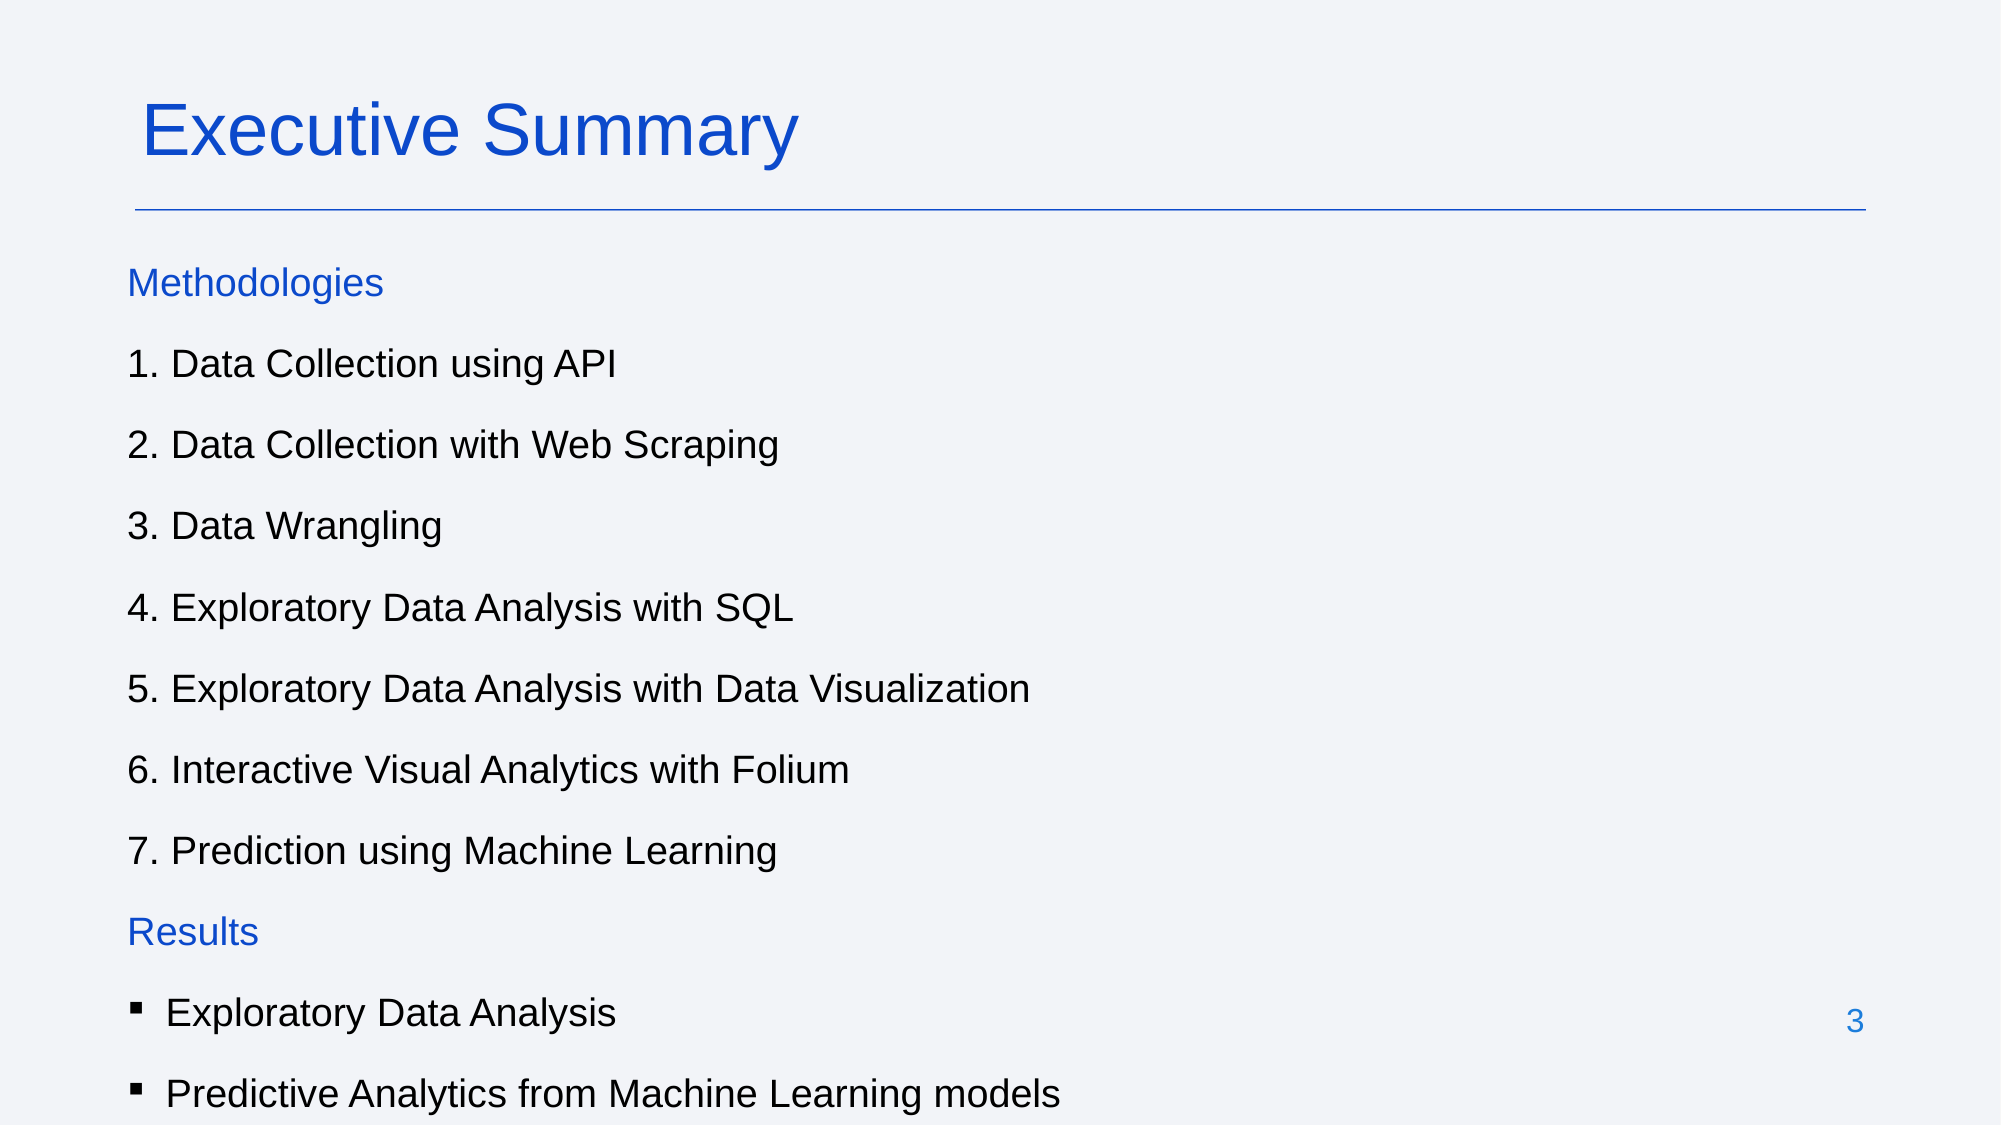

Executive Summary
Methodologies
1. Data Collection using API
2. Data Collection with Web Scraping
3. Data Wrangling
4. Exploratory Data Analysis with SQL
5. Exploratory Data Analysis with Data Visualization
6. Interactive Visual Analytics with Folium
7. Prediction using Machine Learning
Results
Exploratory Data Analysis
Predictive Analytics from Machine Learning models

3